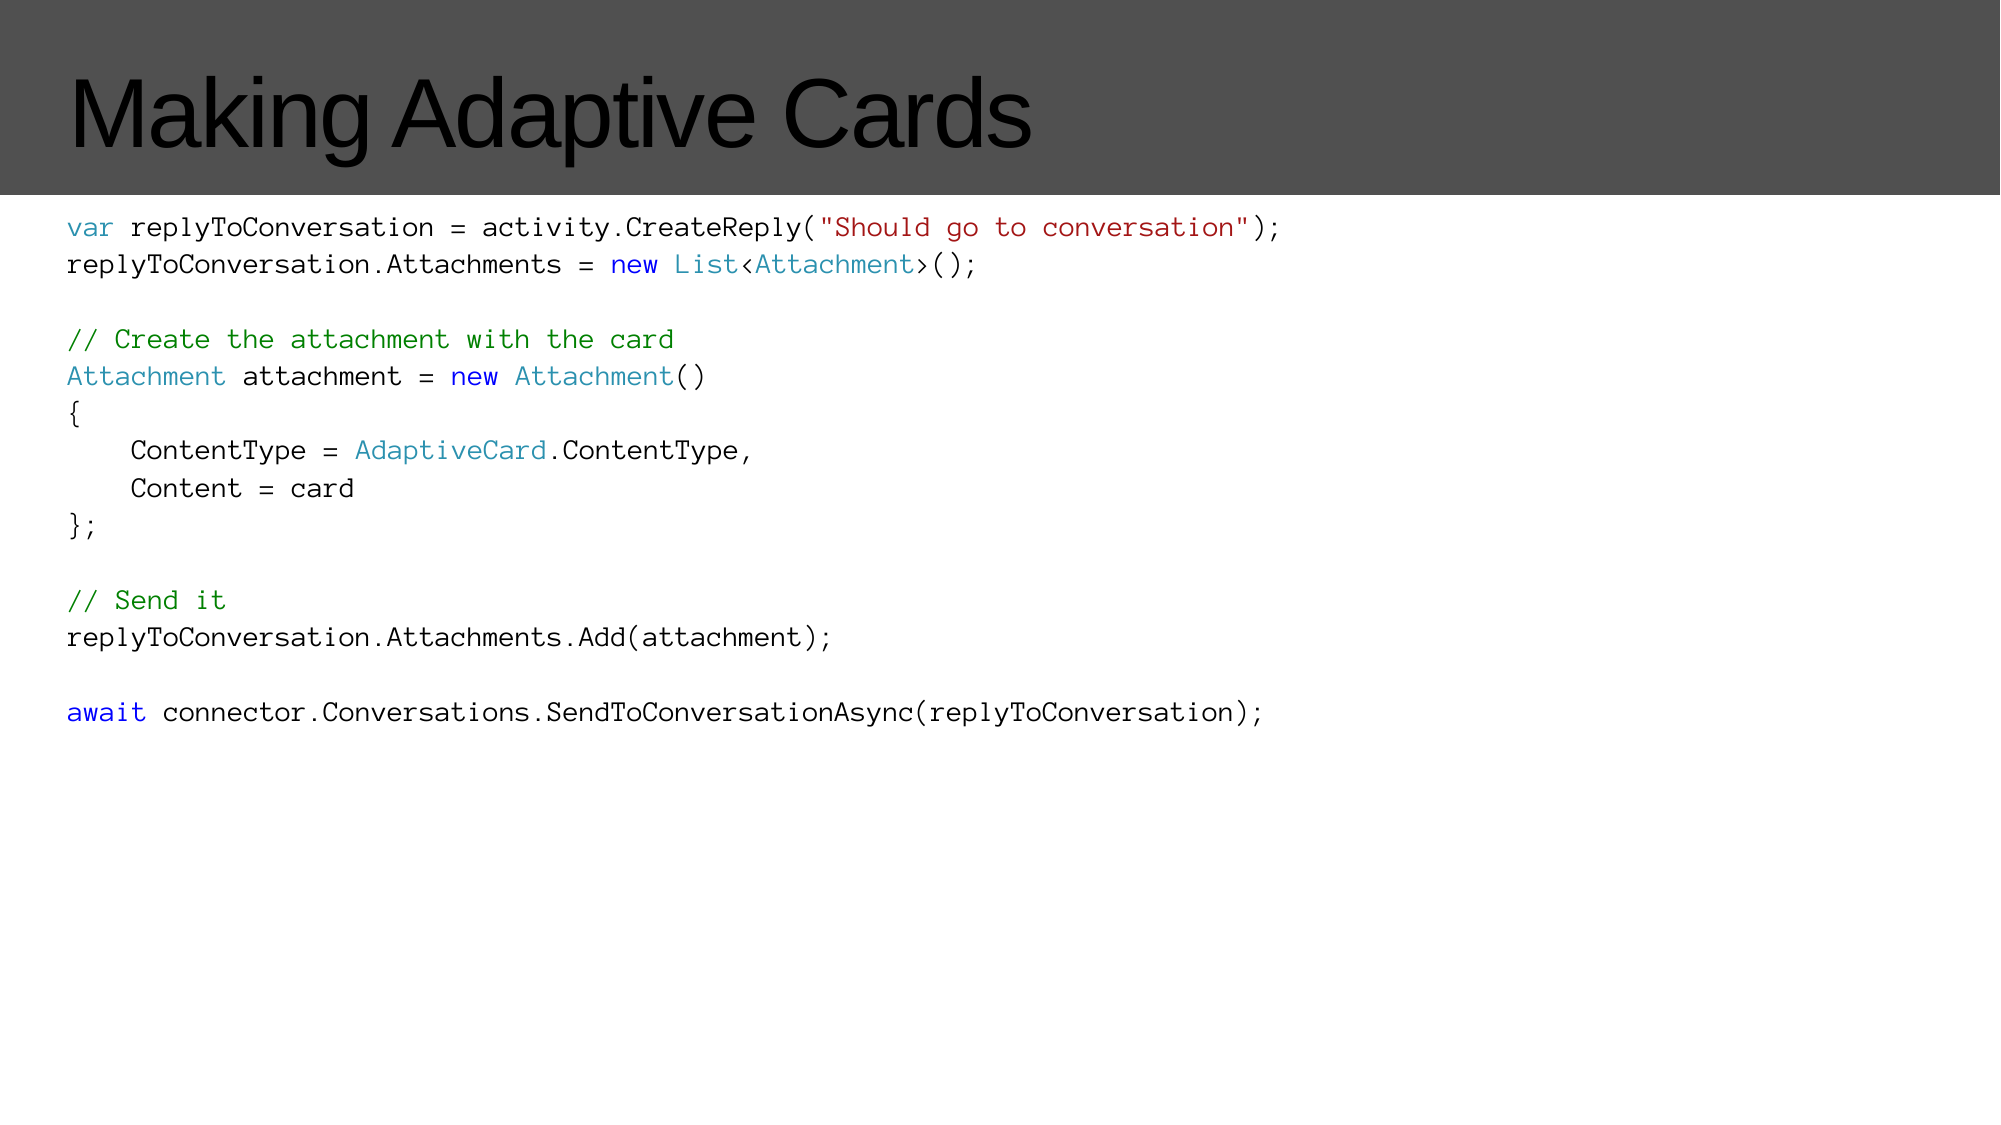

# Making Adaptive Cards
var replyToConversation = activity.CreateReply("Should go to conversation");
replyToConversation.Attachments = new List<Attachment>();

// Create the attachment with the card
Attachment attachment = new Attachment()
{
    ContentType = AdaptiveCard.ContentType,
    Content = card
};

// Send it
replyToConversation.Attachments.Add(attachment);

await connector.Conversations.SendToConversationAsync(replyToConversation);